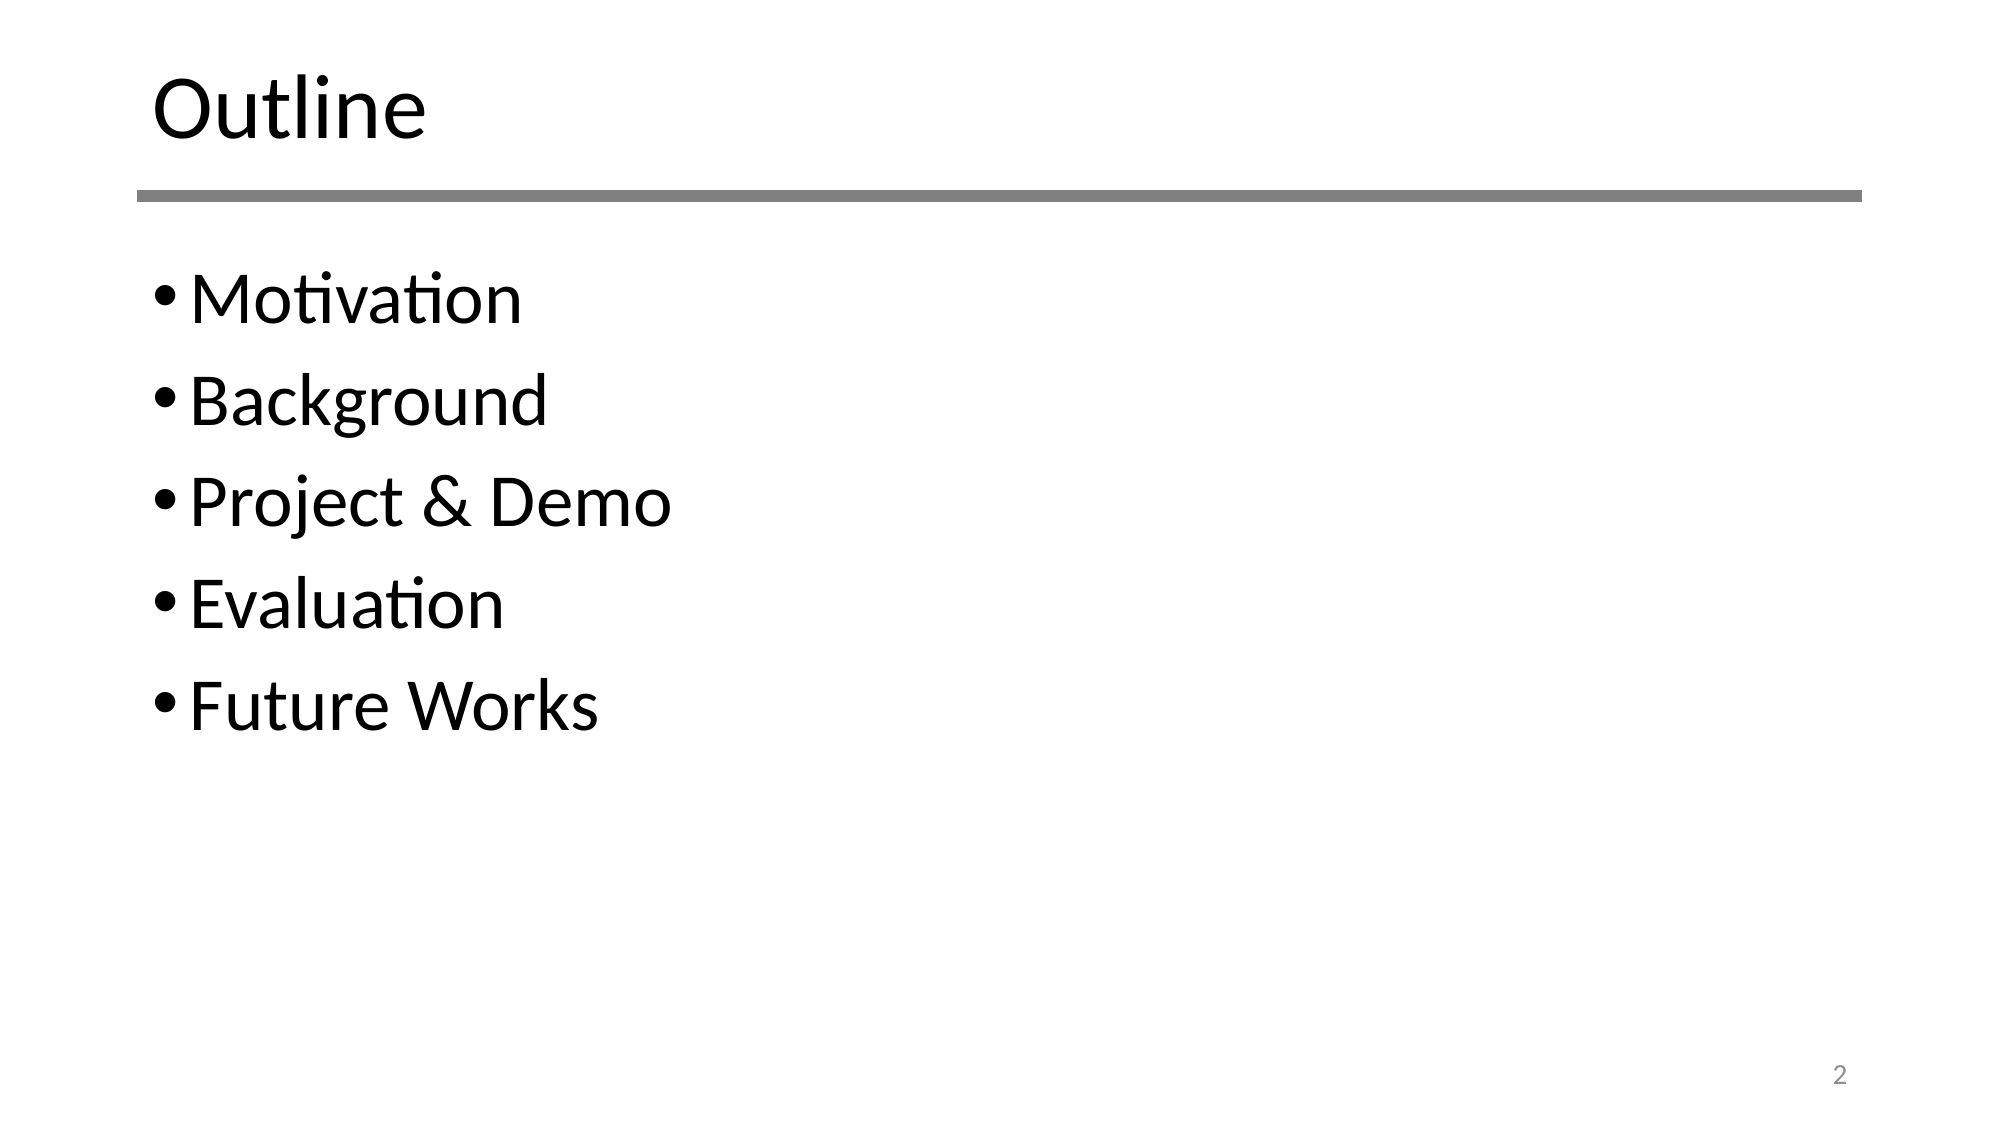

# Outline
Motivation
Background
Project & Demo
Evaluation
Future Works
2